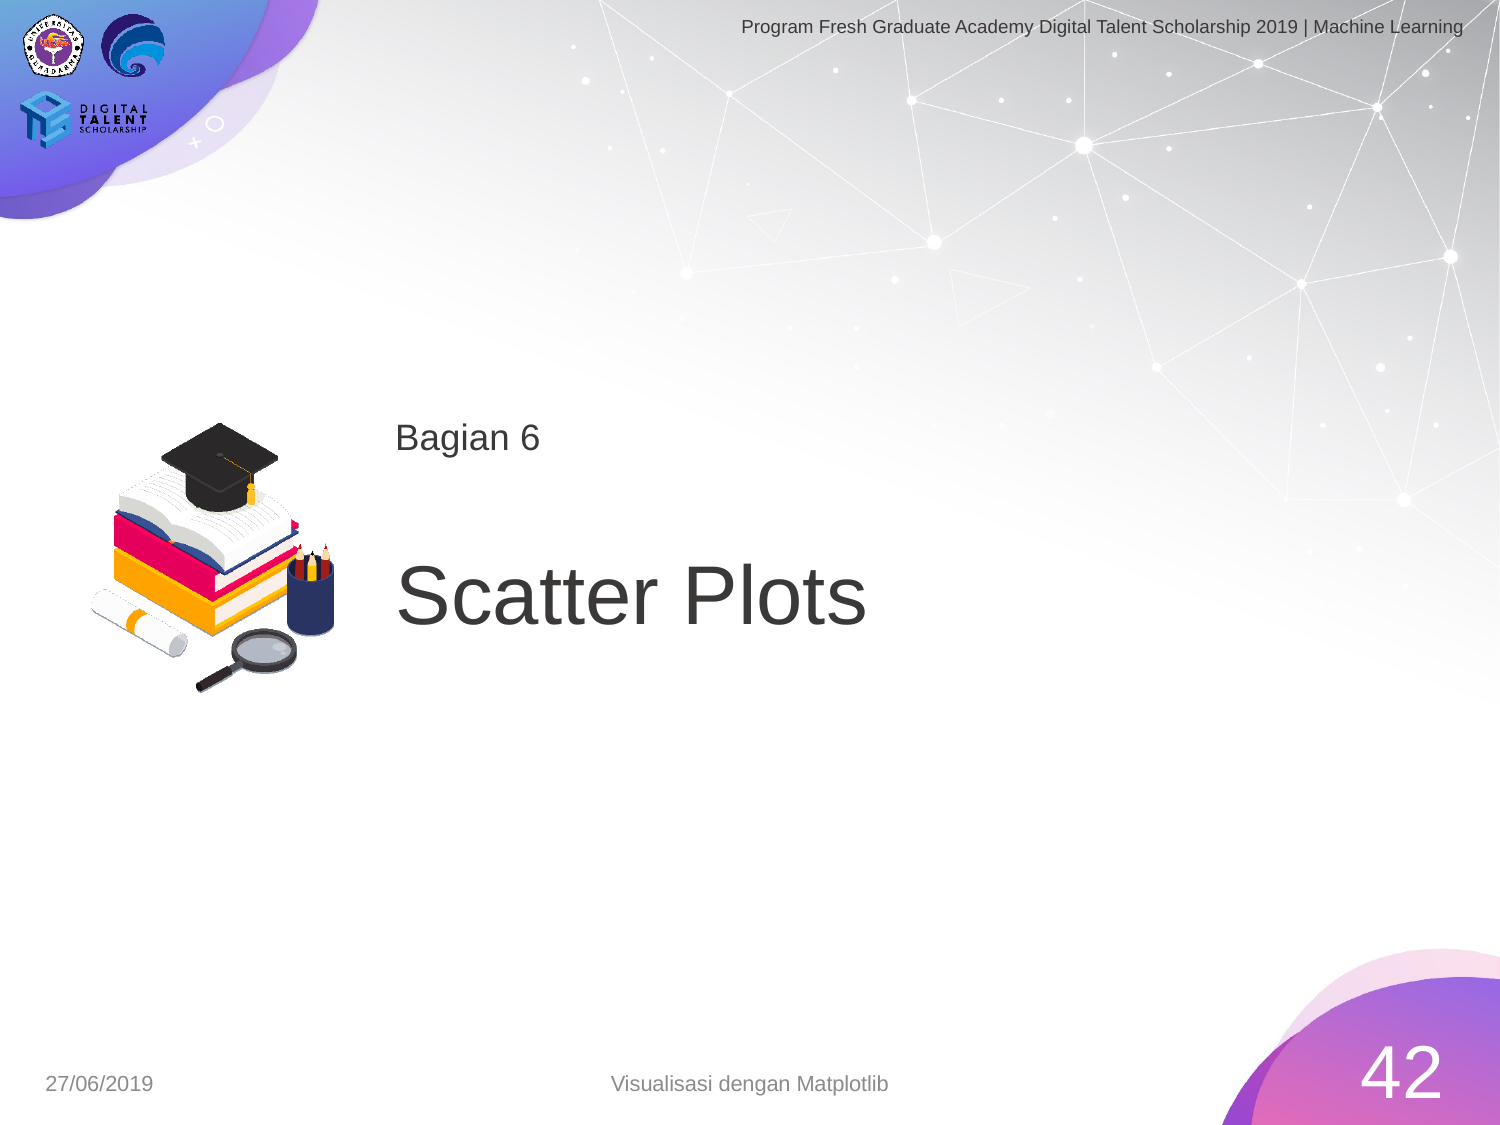

Bagian 6
# Scatter Plots
42
27/06/2019
Visualisasi dengan Matplotlib